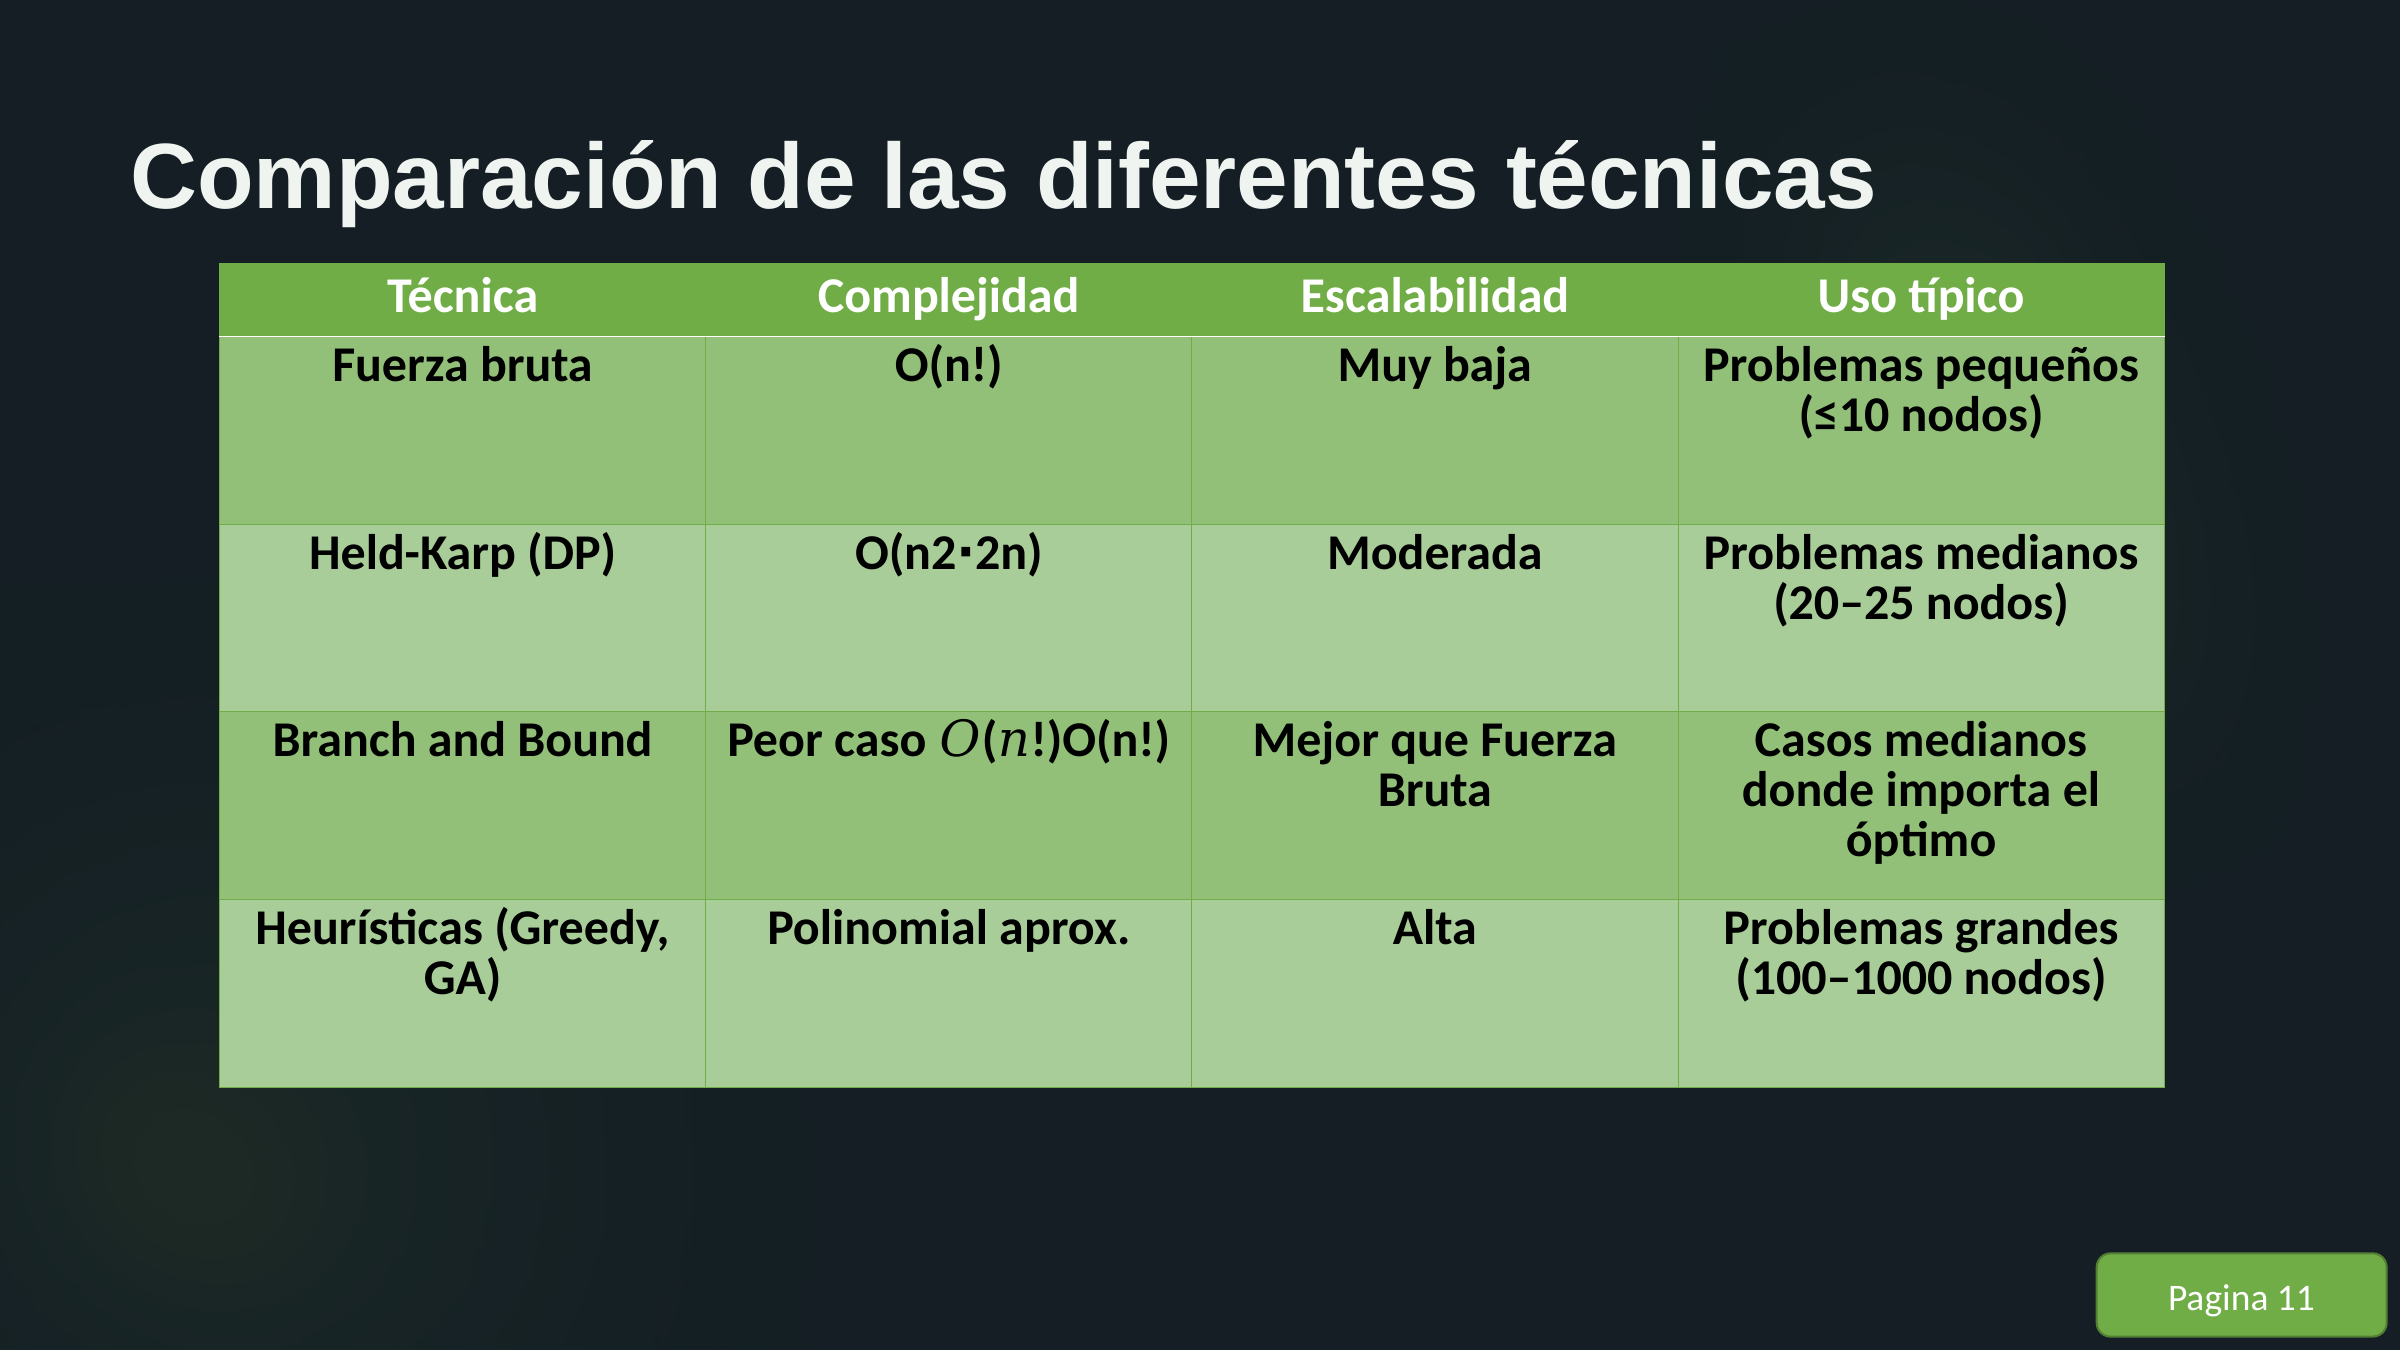

Comparación de las diferentes técnicas
| Técnica | Complejidad | Escalabilidad | Uso típico |
| --- | --- | --- | --- |
| Fuerza bruta | O(n!) | Muy baja | Problemas pequeños (≤10 nodos) |
| Held-Karp (DP) | O(n2⋅2n) | Moderada | Problemas medianos (20–25 nodos) |
| Branch and Bound | Peor caso 𝑂(𝑛!)O(n!) | Mejor que Fuerza Bruta | Casos medianos donde importa el óptimo |
| Heurísticas (Greedy, GA) | Polinomial aprox. | Alta | Problemas grandes (100–1000 nodos) |
Pagina 11